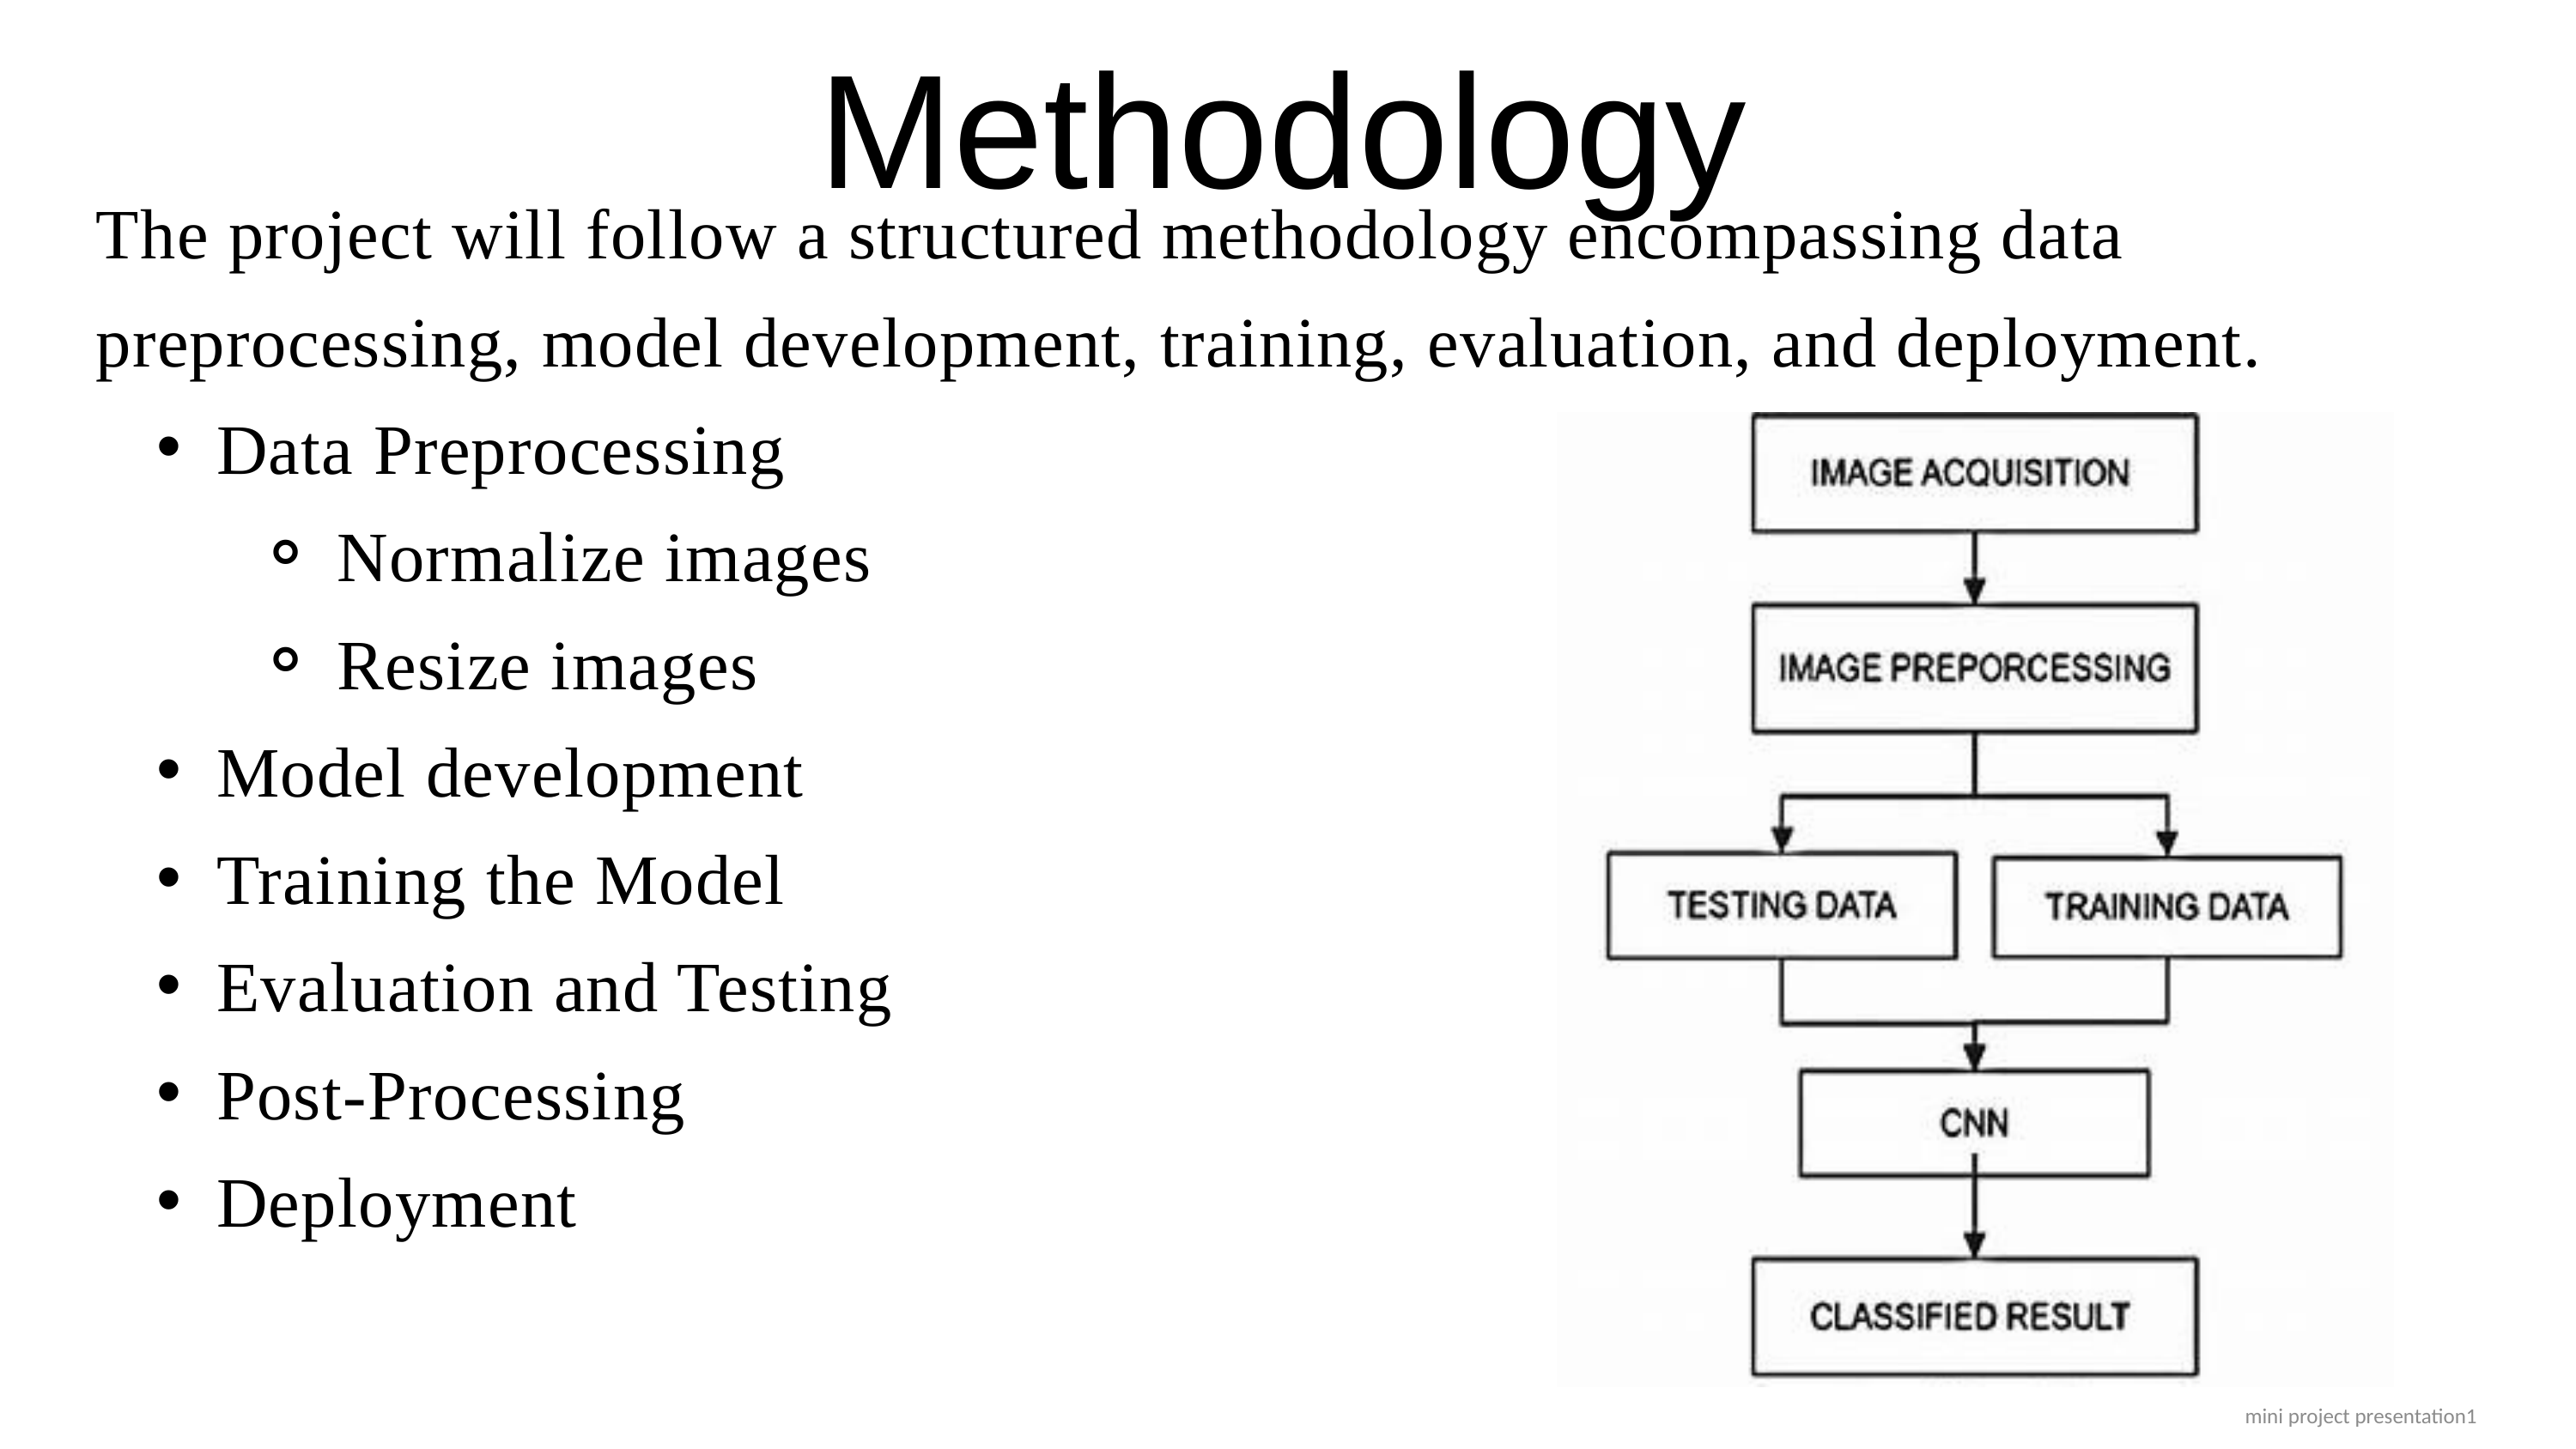

13
Methodology
The project will follow a structured methodology encompassing data preprocessing, model development, training, evaluation, and deployment.
Data Preprocessing
Normalize images
Resize images
Model development
Training the Model
Evaluation and Testing
Post-Processing
Deployment

mini project presentation1